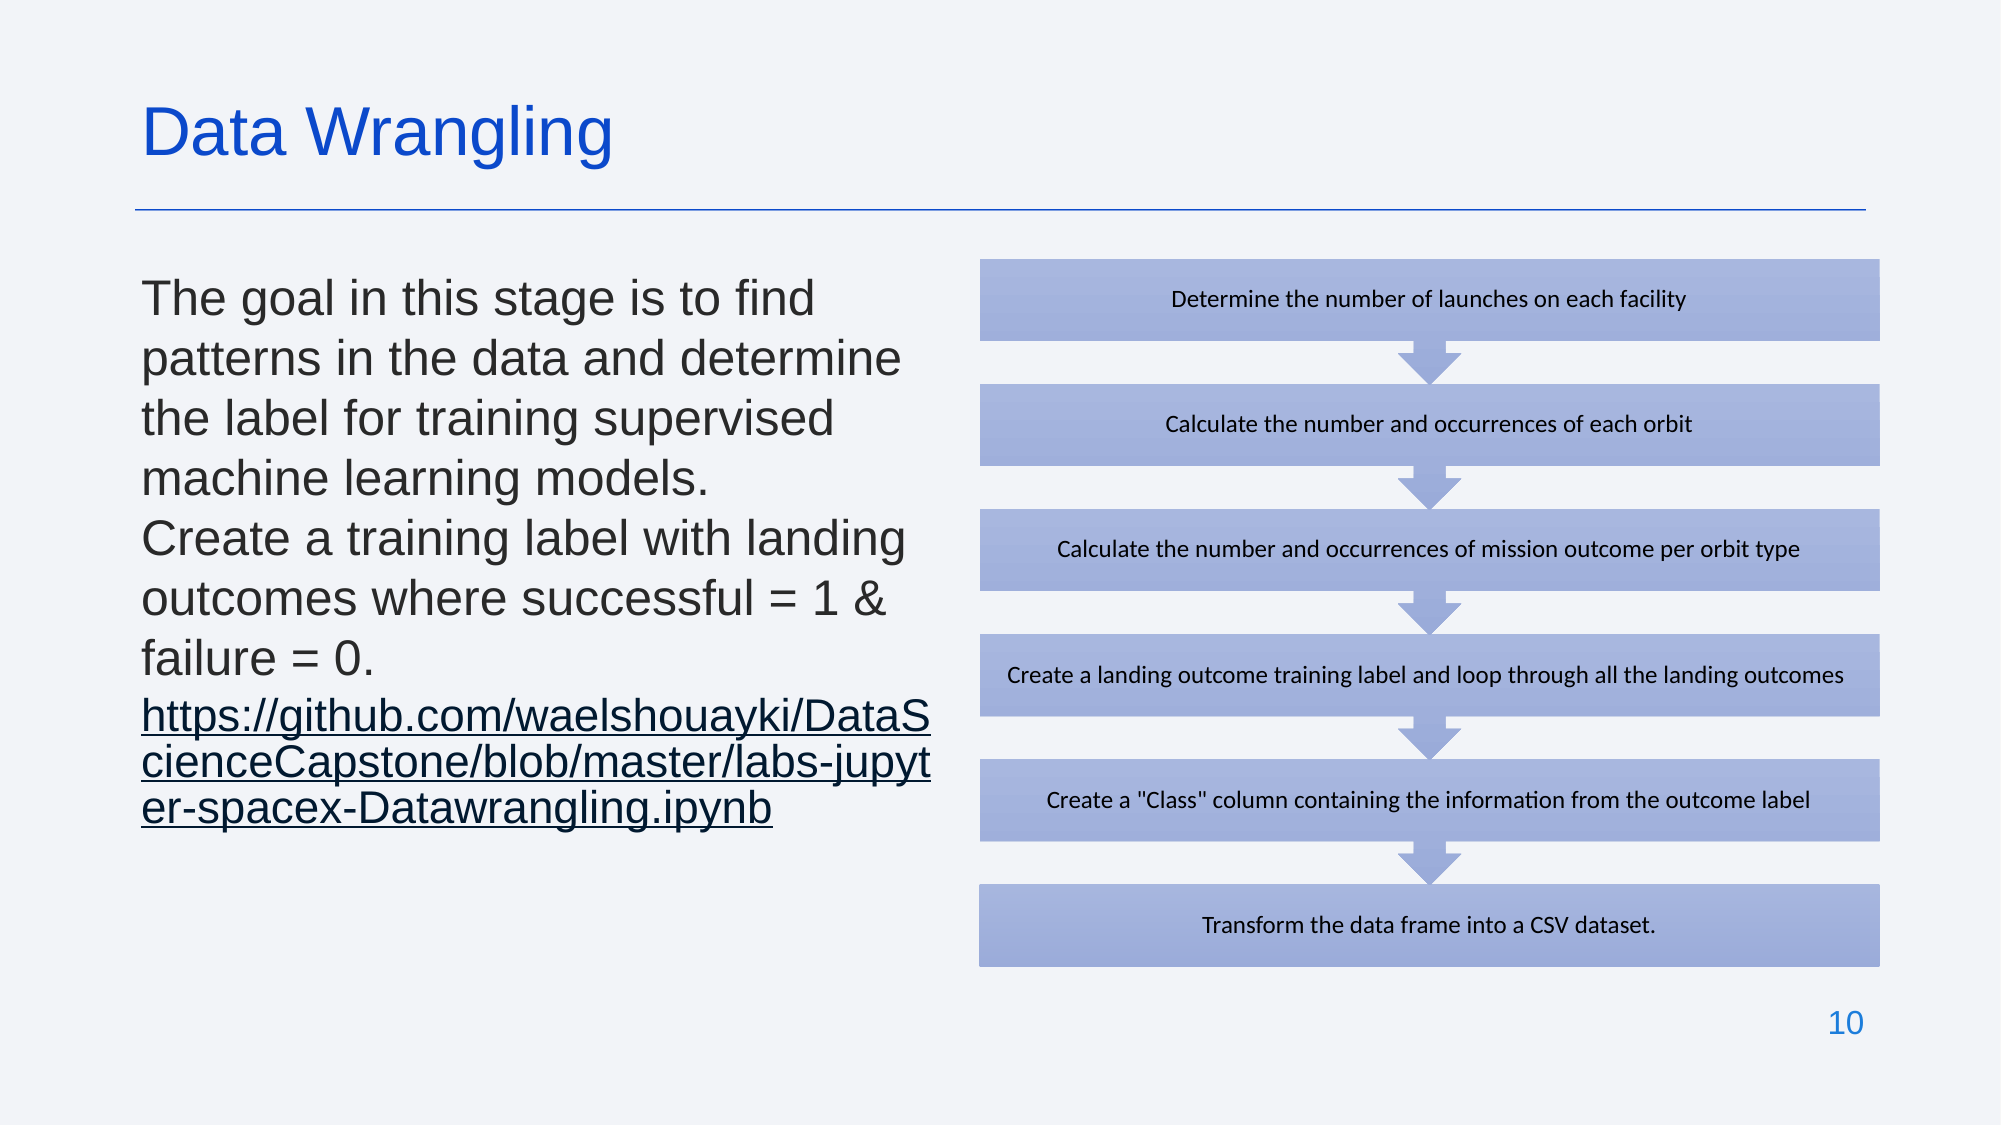

Data Wrangling
The goal in this stage is to find patterns in the data and determine the label for training supervised machine learning models.
Create a training label with landing outcomes where successful = 1 & failure = 0.
https://github.com/waelshouayki/DataScienceCapstone/blob/master/labs-jupyter-spacex-Datawrangling.ipynb

Transform the data frame into a CSV dataset.
Create a "Class" column containing the information from the outcome label
Create a landing outcome training label and loop through all the landing outcomes
Calculate the number and occurrences of mission outcome per orbit type
Calculate the number and occurrences of each orbit
Determine the number of launches on each facility
10